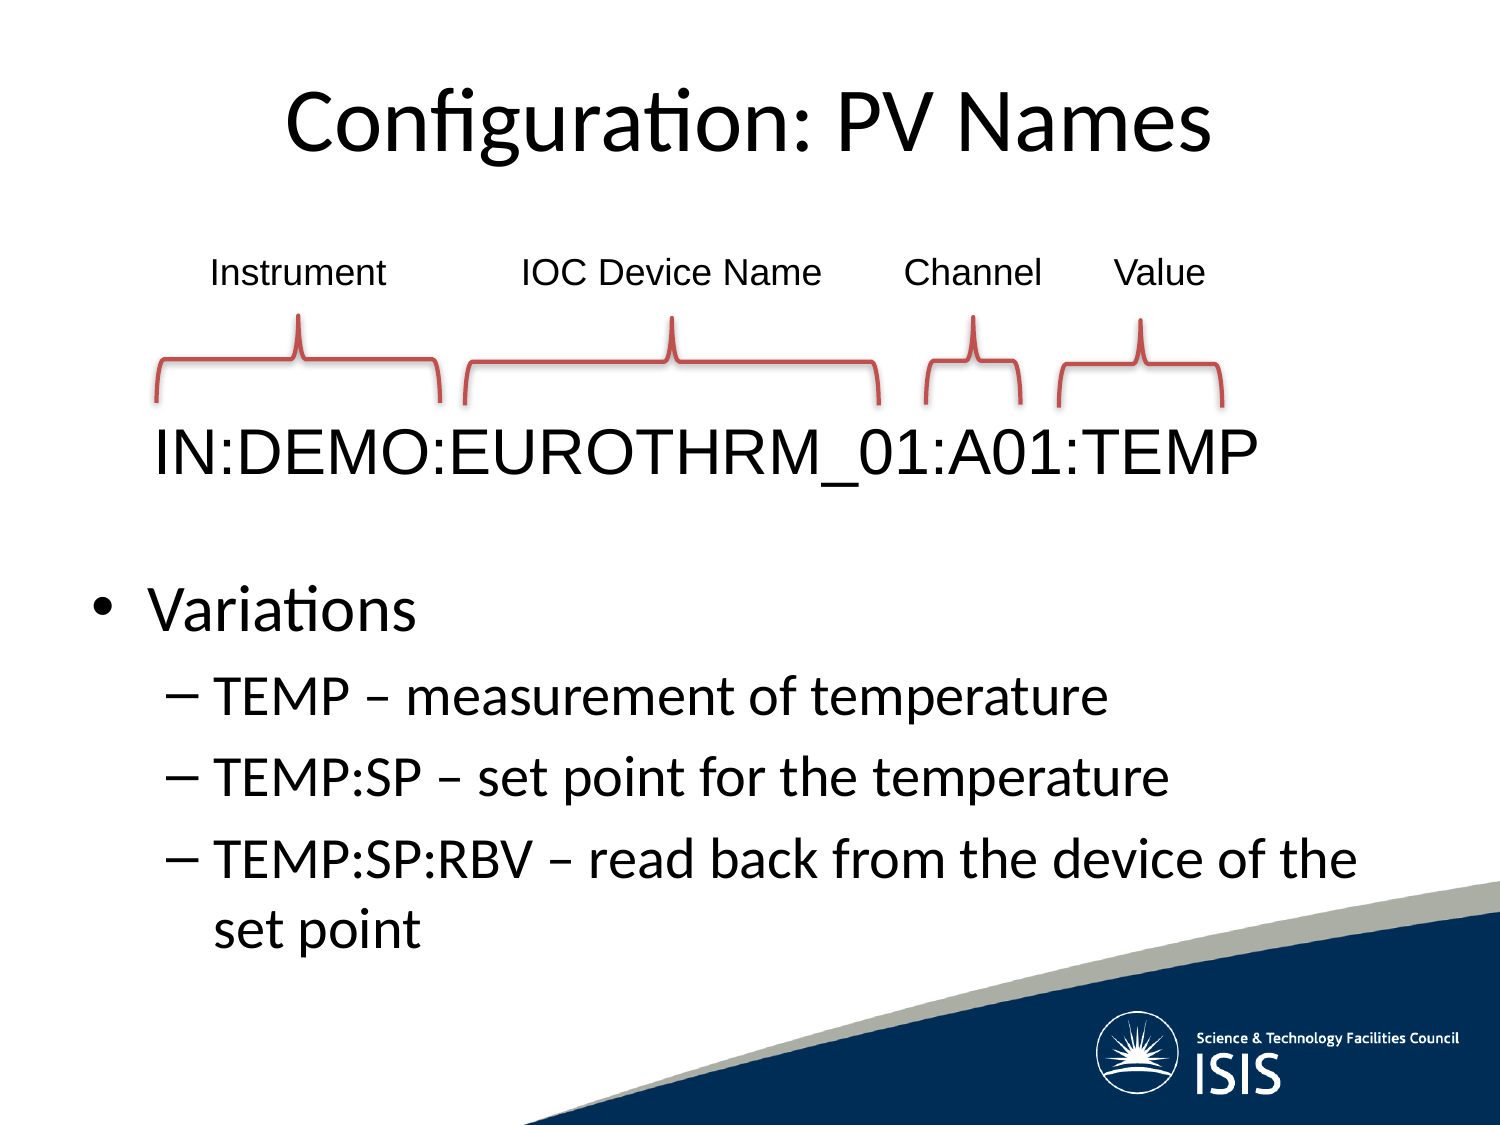

# Configuration: PV Names

Variations
TEMP – measurement of temperature
TEMP:SP – set point for the temperature
TEMP:SP:RBV – read back from the device of the set point

Instrument
IOC Device Name
Channel
Value

IN:DEMO:EUROTHRM_01:A01:TEMP